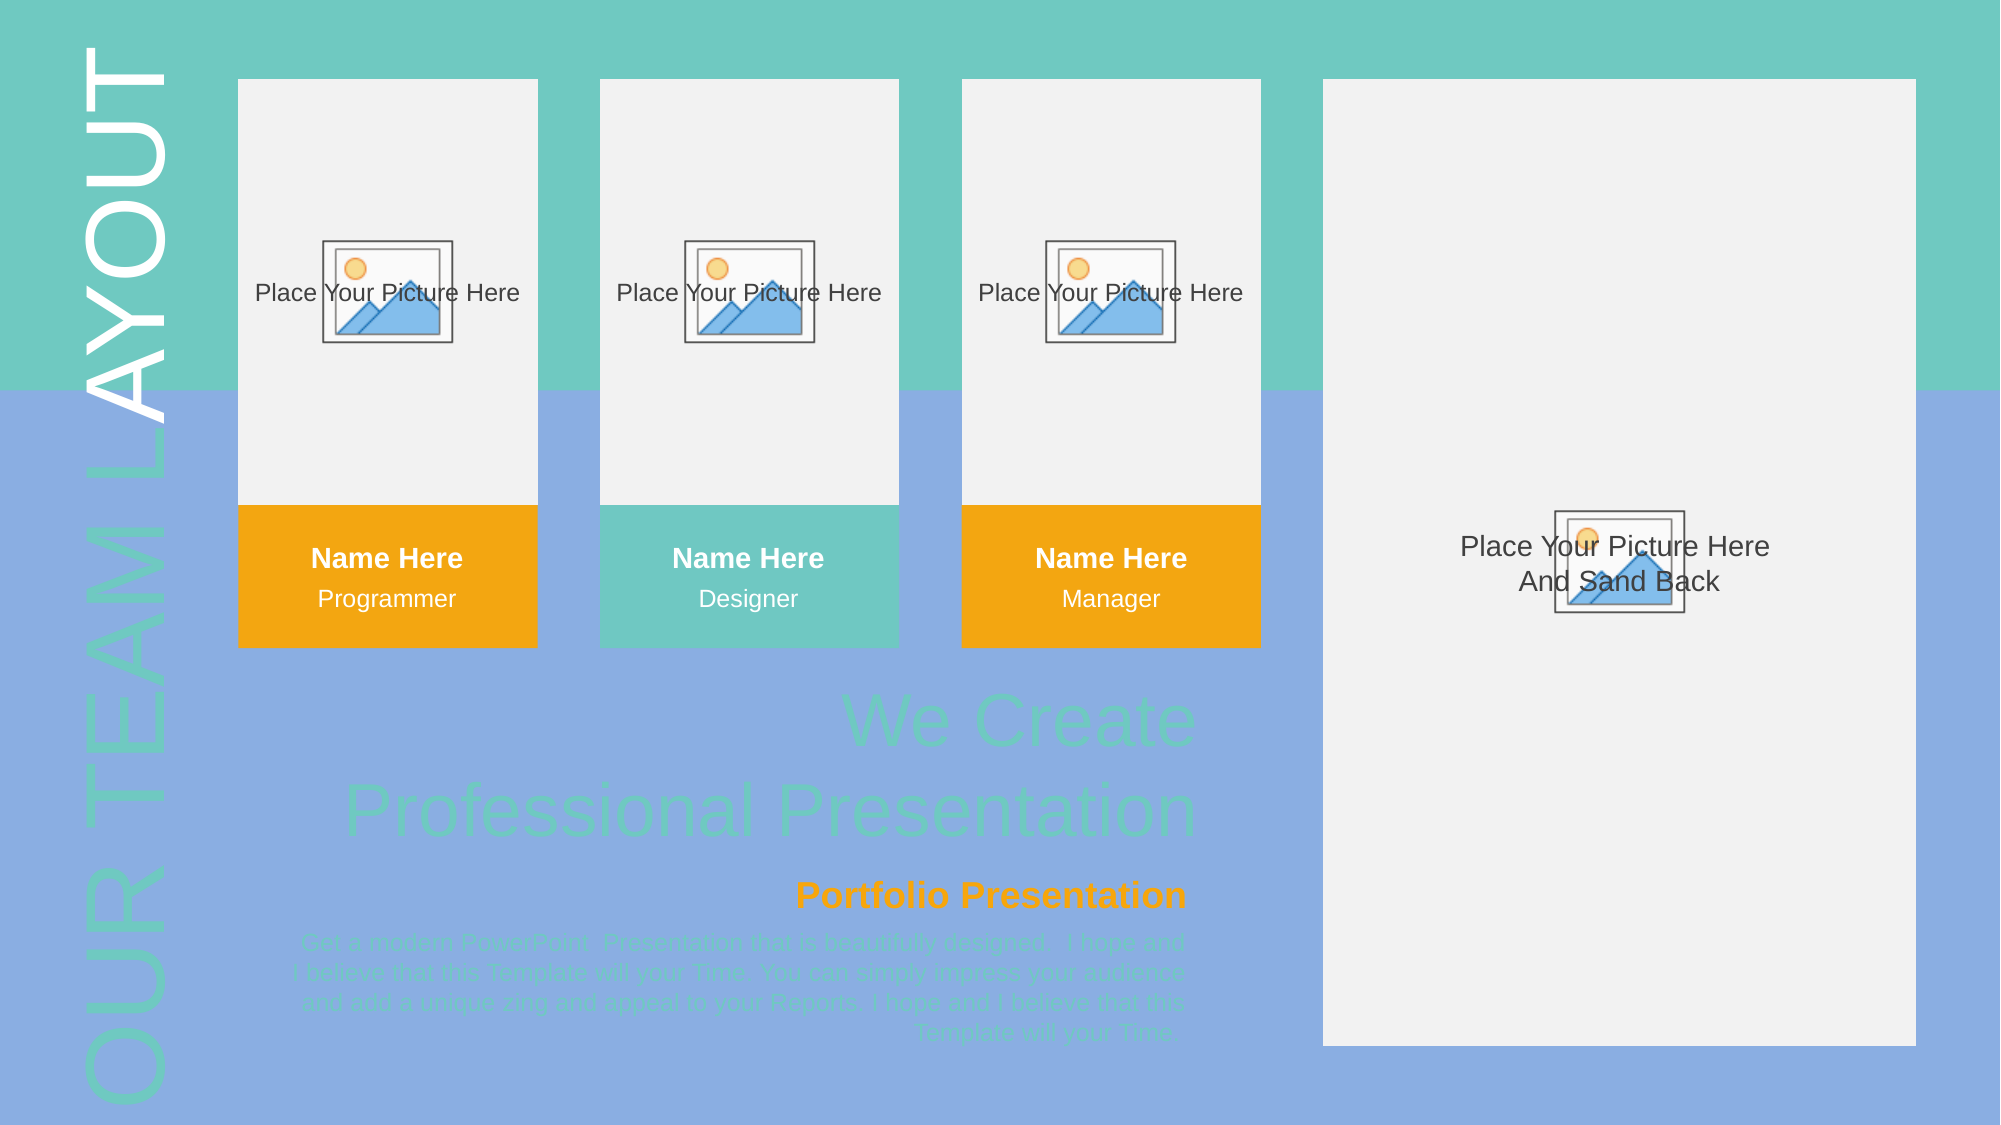

OUR TEAM LAYOUT

Name Here
Programmer
Name Here
Designer
Name Here
Manager
We Create
Professional Presentation
Portfolio Presentation
Get a modern PowerPoint  Presentation that is beautifully designed.  I hope and I believe that this Template will your Time. You can simply impress your audience and add a unique zing and appeal to your Reports. I hope and I believe that this Template will your Time.